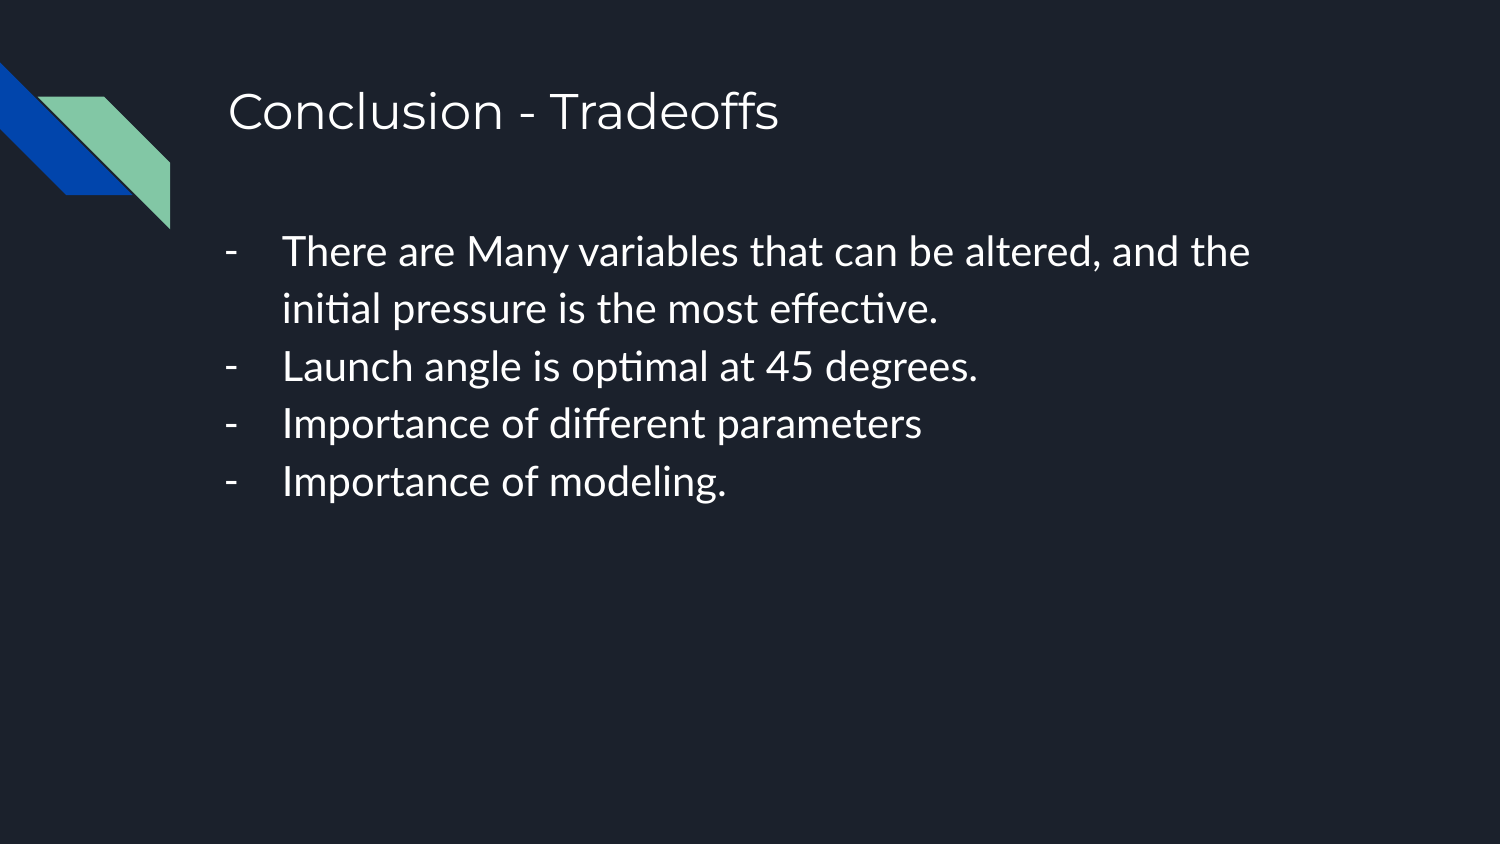

# Conclusion - Tradeoffs
There are Many variables that can be altered, and the initial pressure is the most effective.
Launch angle is optimal at 45 degrees.
Importance of different parameters
Importance of modeling.